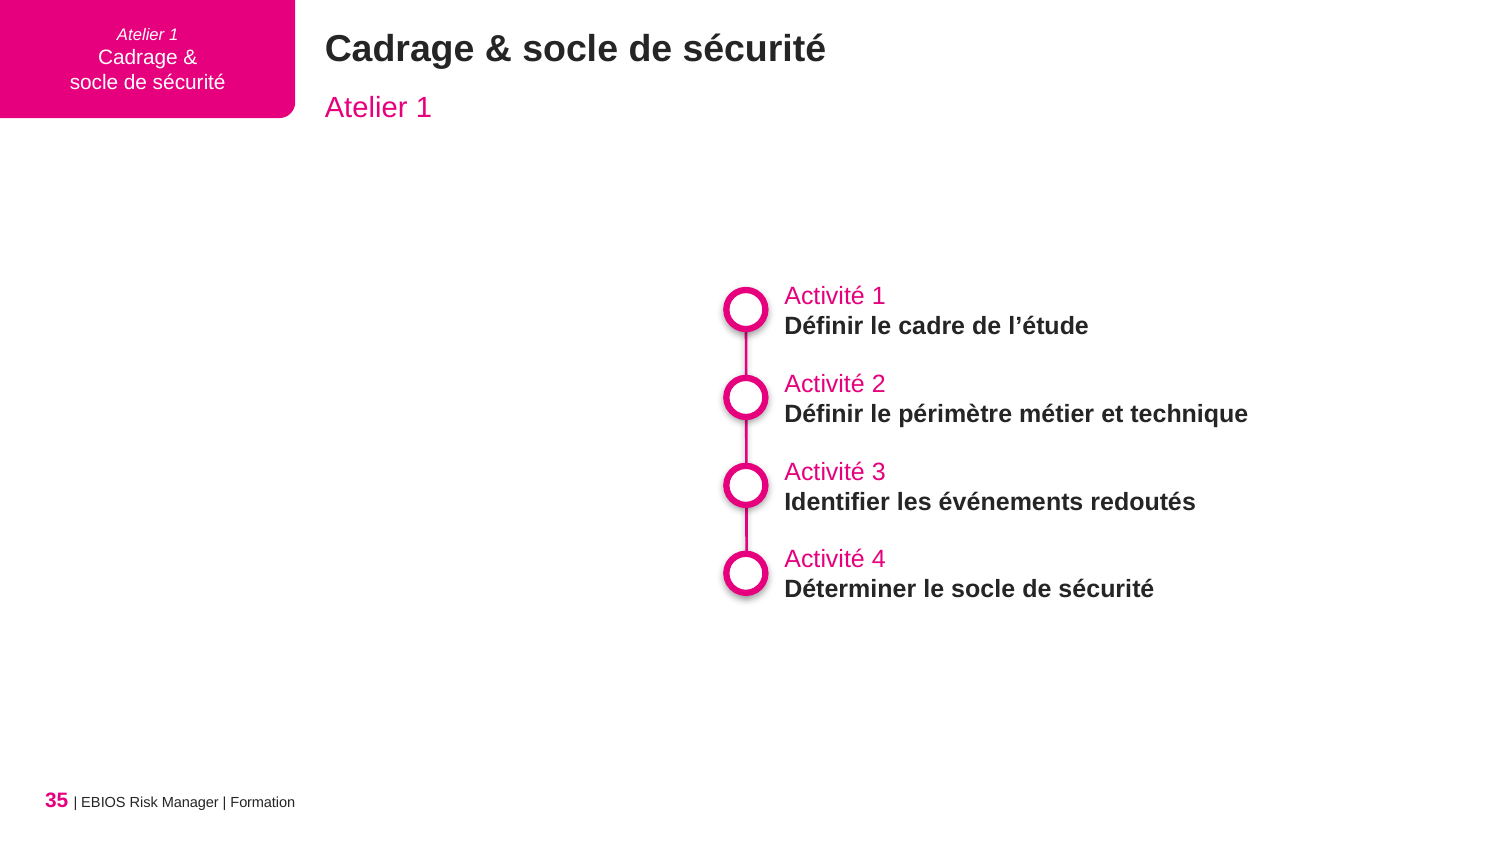

Cadrage & socle de sécurité
Atelier 1
Activité 1
Définir le cadre de l’étude

Activité 2
Définir le périmètre métier et technique

Activité 3
Identifier les événements redoutés

Activité 4
Déterminer le socle de sécurité